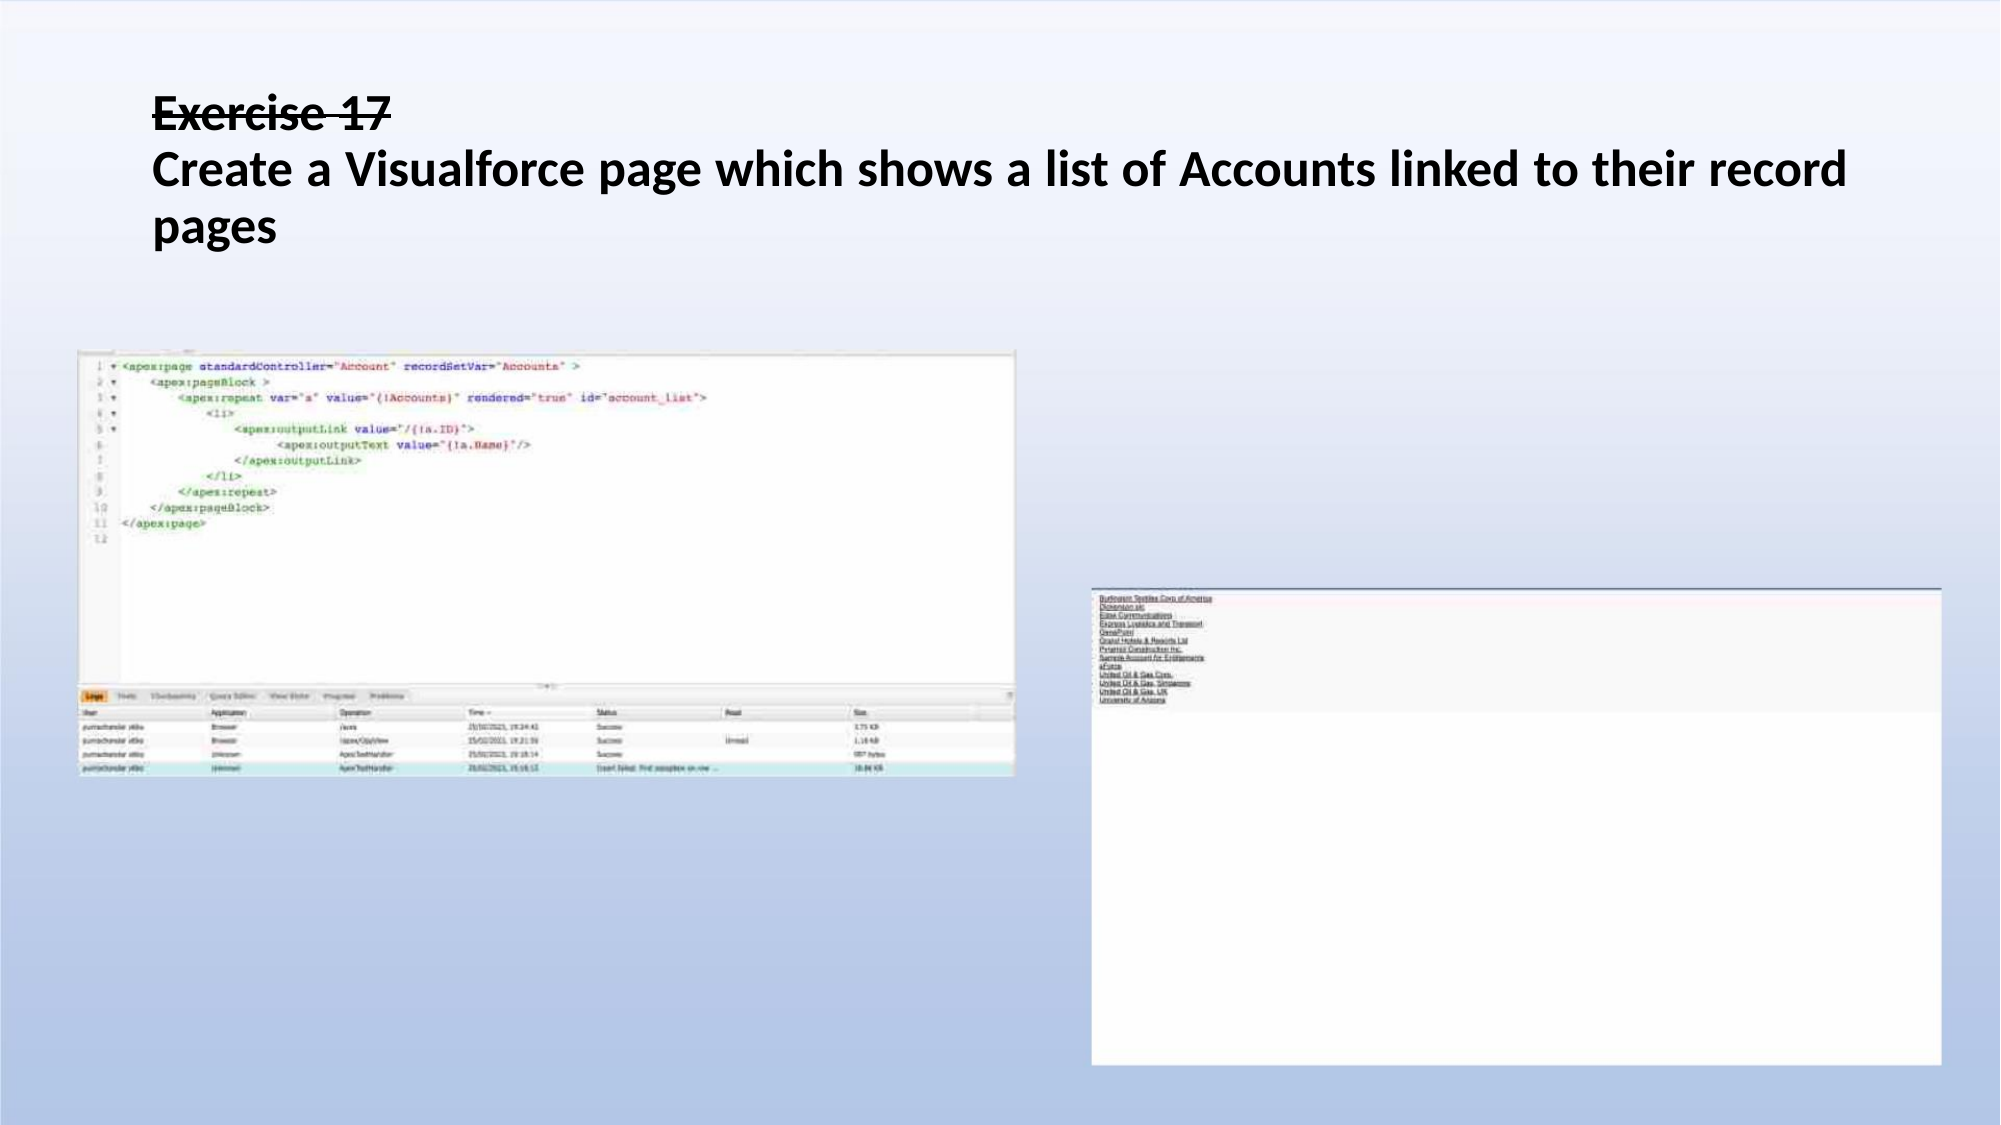

Exercise 17
Create a Visualforce page which shows a list of Accounts linked to their record
pages